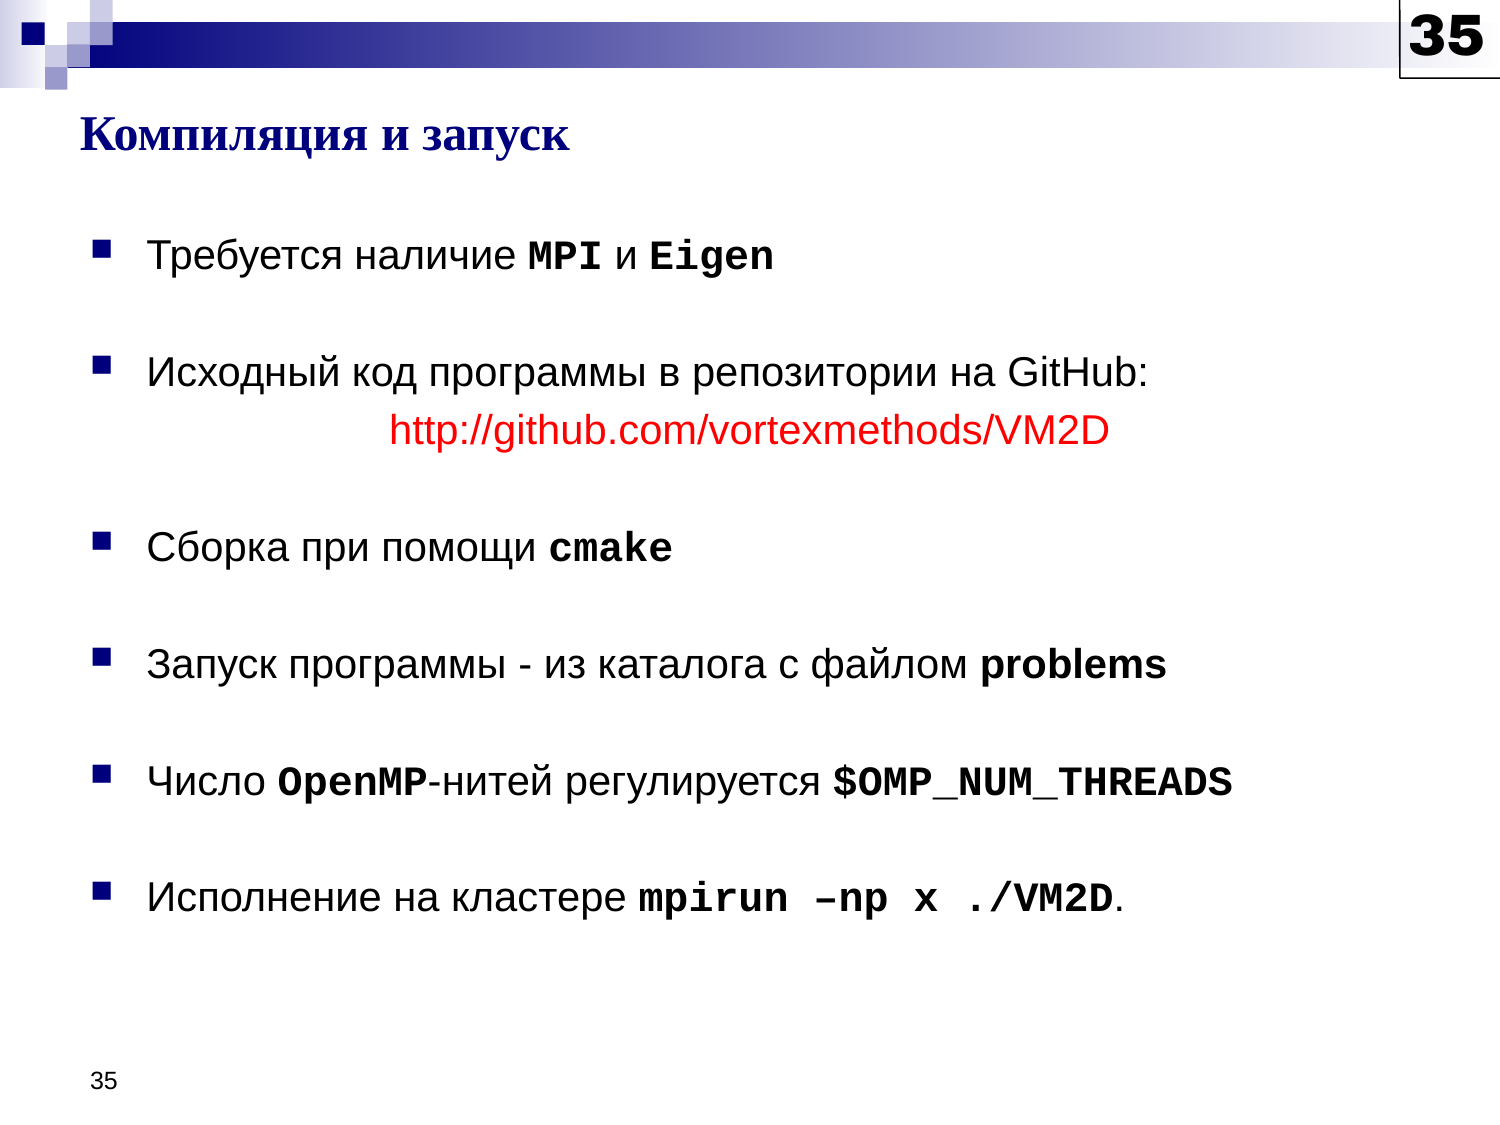

35
# Компиляция и запуск
Требуется наличие MPI и Eigen

Исходный код программы в репозитории на GitHub:
http://github.com/vortexmethods/VM2D

Сборка при помощи cmake

Запуск программы - из каталога с файлом problems

Число OpenMP-нитей регулируется $OMP_NUM_THREADS

Исполнение на кластере mpirun –np x ./VM2D.
35